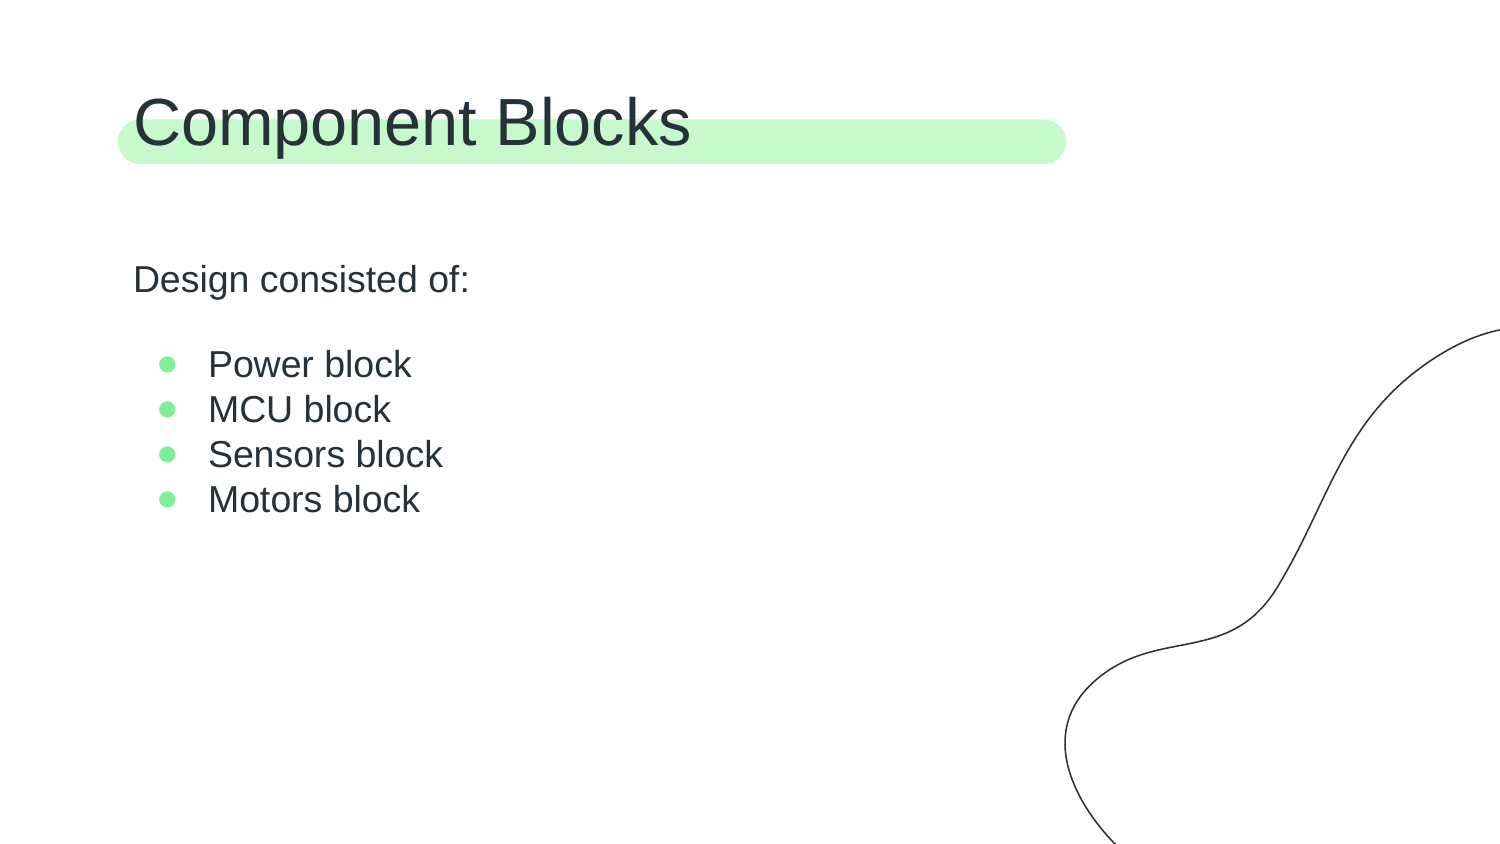

# Component Blocks
Design consisted of:

Power block
MCU block
Sensors block
Motors block